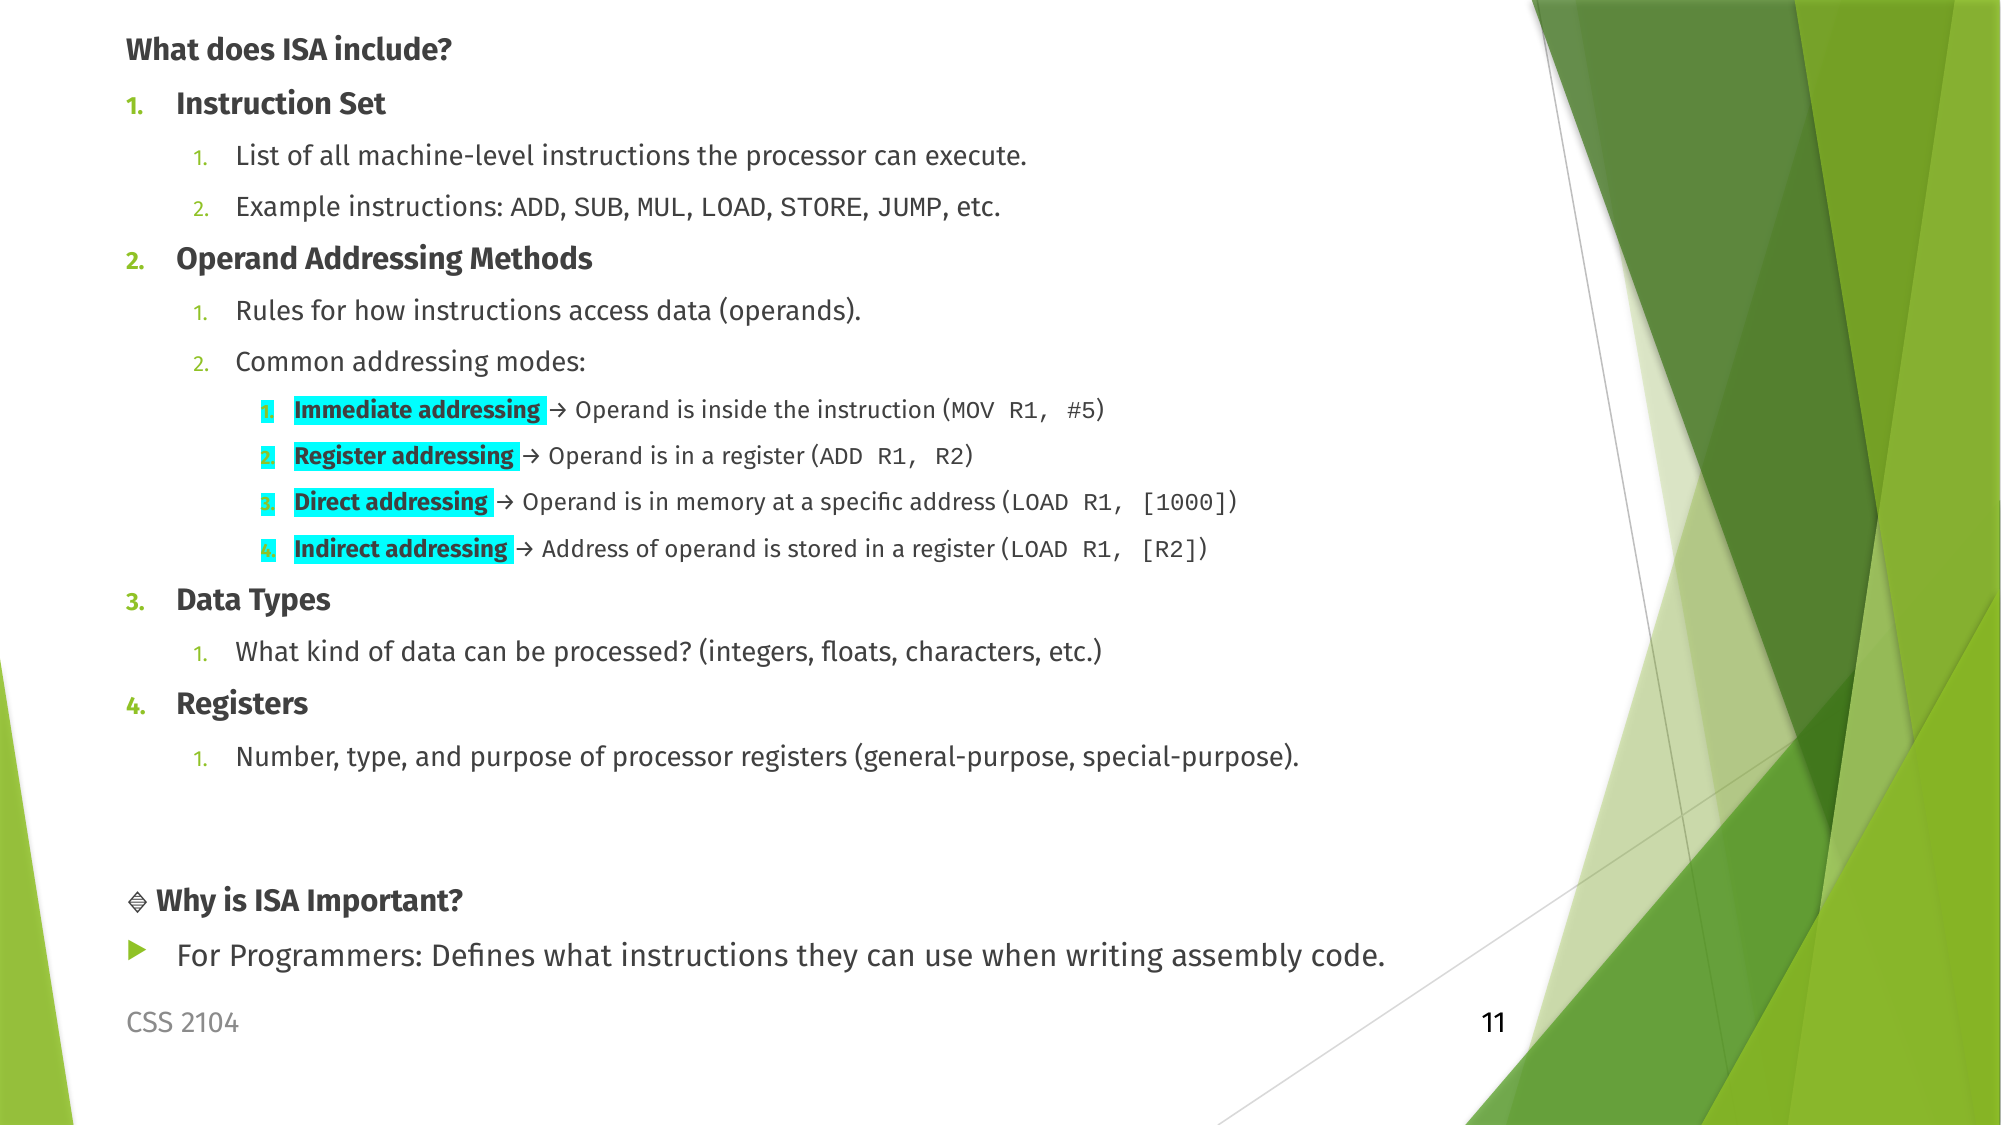

What does ISA include?
Instruction Set
List of all machine-level instructions the processor can execute.
Example instructions: ADD, SUB, MUL, LOAD, STORE, JUMP, etc.
Operand Addressing Methods
Rules for how instructions access data (operands).
Common addressing modes:
Immediate addressing → Operand is inside the instruction (MOV R1, #5)
Register addressing → Operand is in a register (ADD R1, R2)
Direct addressing → Operand is in memory at a specific address (LOAD R1, [1000])
Indirect addressing → Address of operand is stored in a register (LOAD R1, [R2])
Data Types
What kind of data can be processed? (integers, floats, characters, etc.)
Registers
Number, type, and purpose of processor registers (general-purpose, special-purpose).

🔹 Why is ISA Important?
For Programmers: Defines what instructions they can use when writing assembly code.
CSS 2104
11